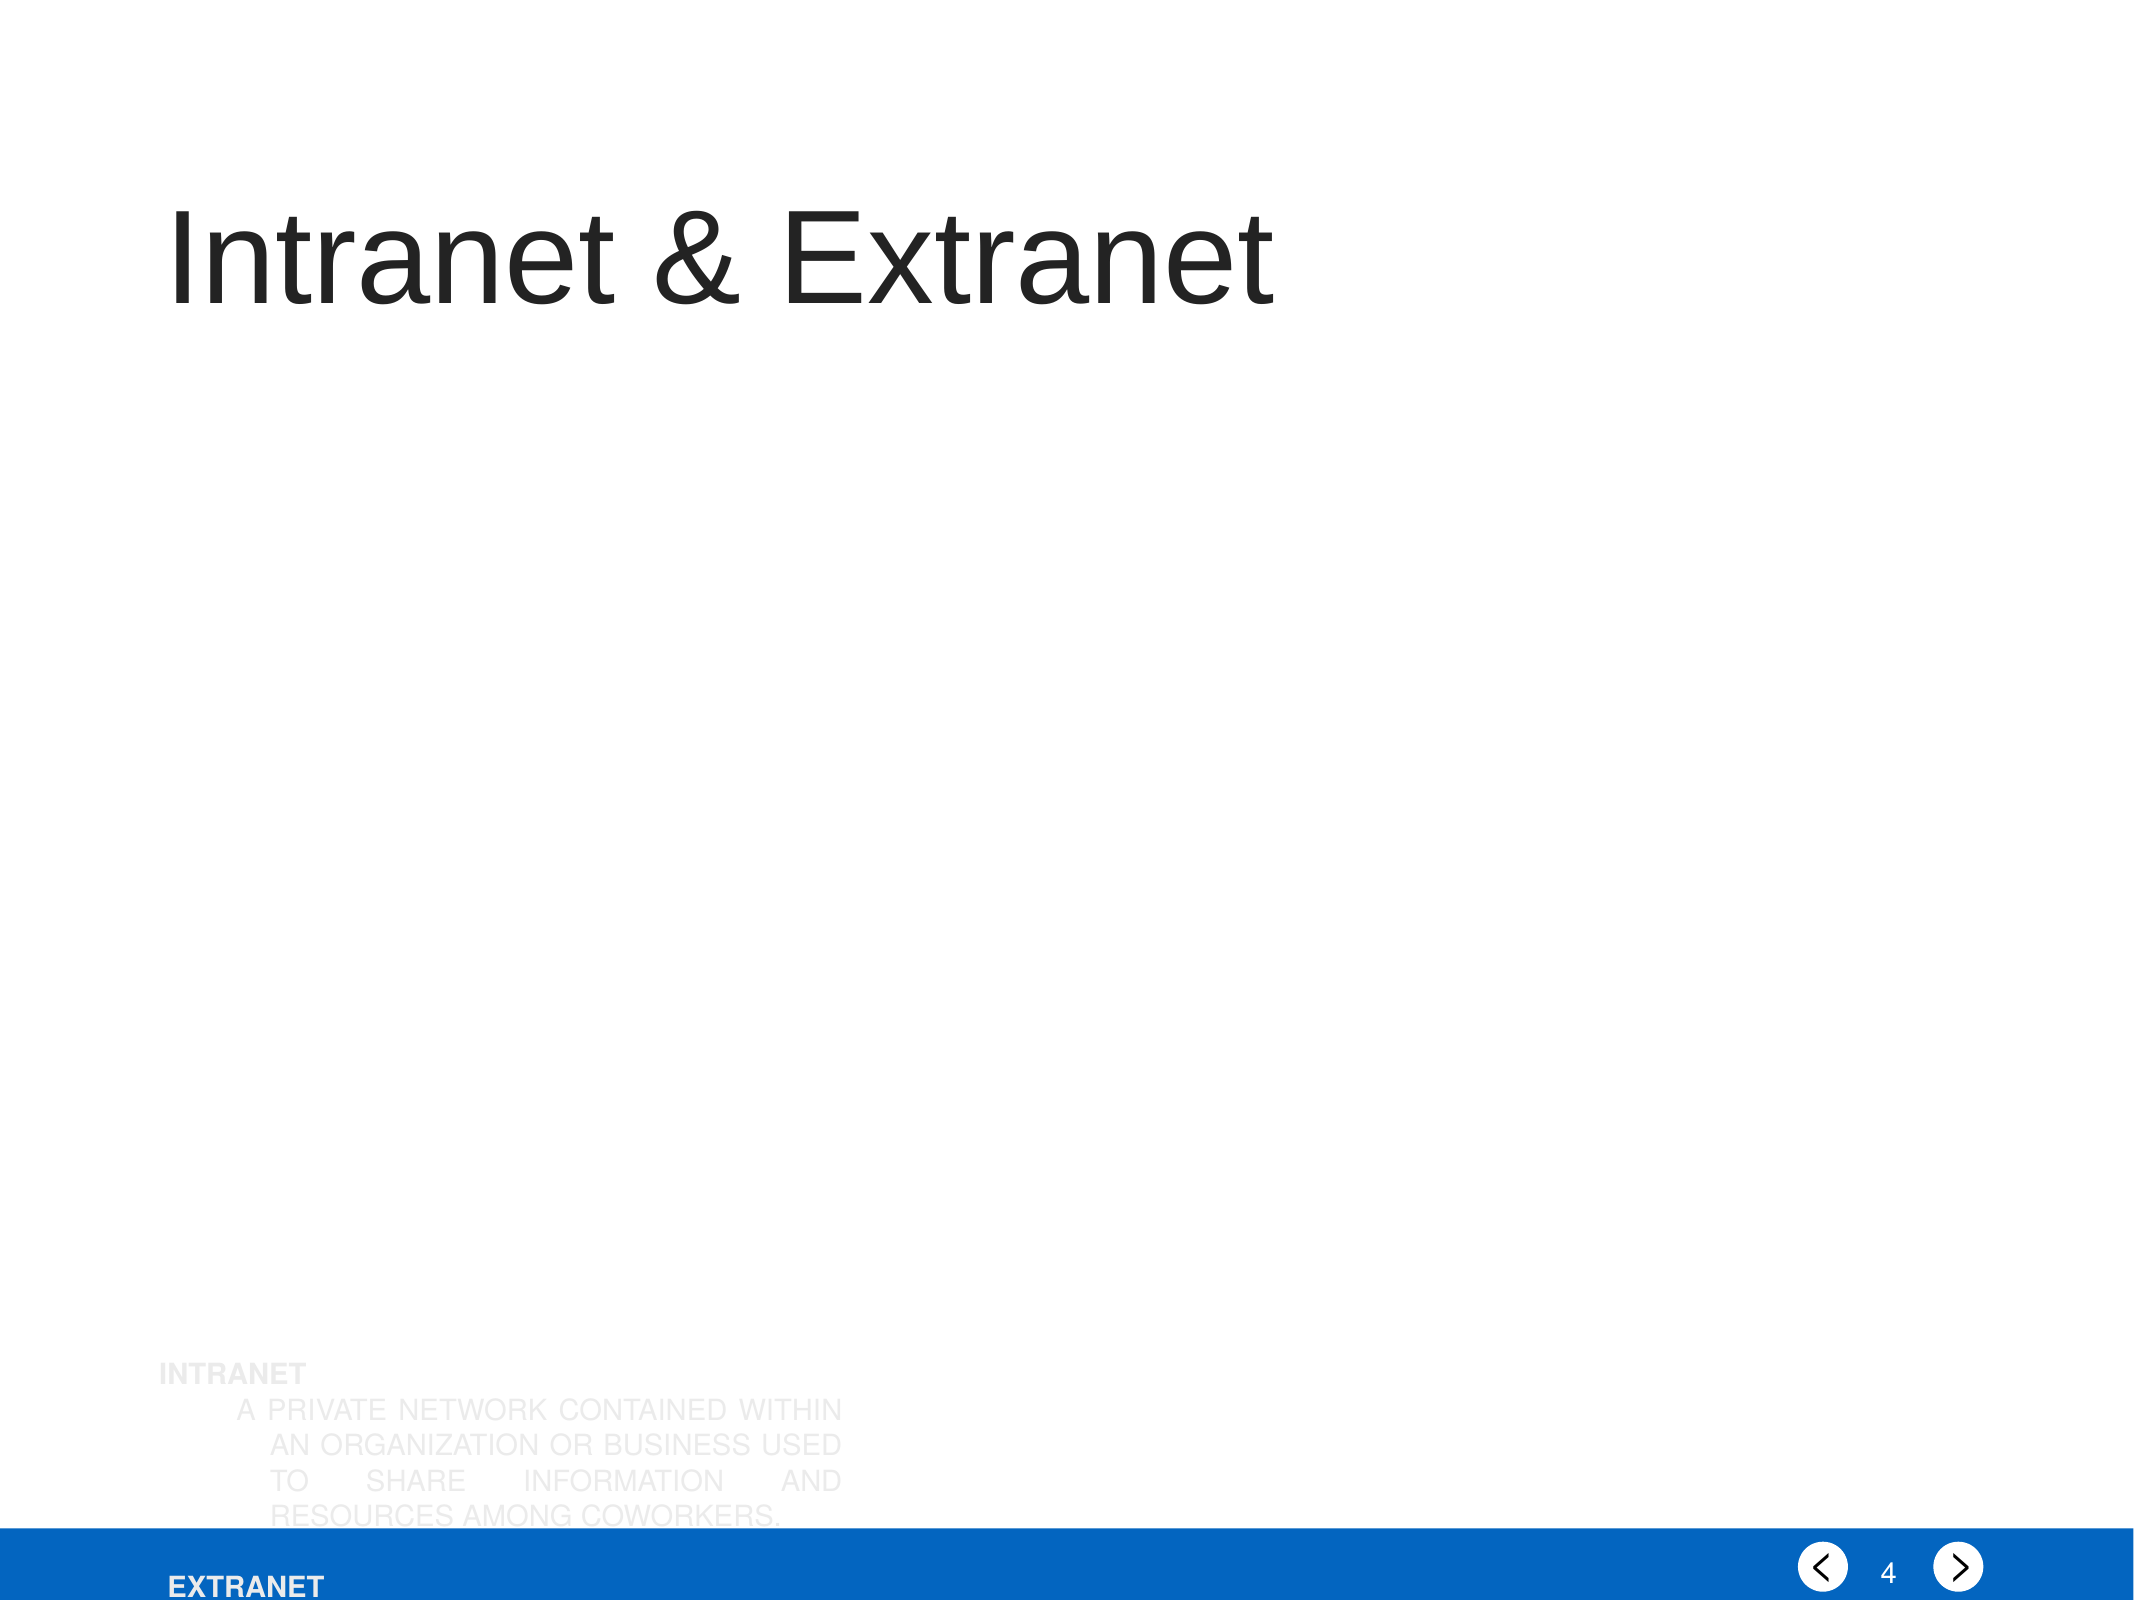

Intranet & Extranet
Intranet
 A private network contained within an organization or business used to share information and resources among coworkers.

 Extranet
 A private network that securely shares part of an organization’s information or operations with external partners
4